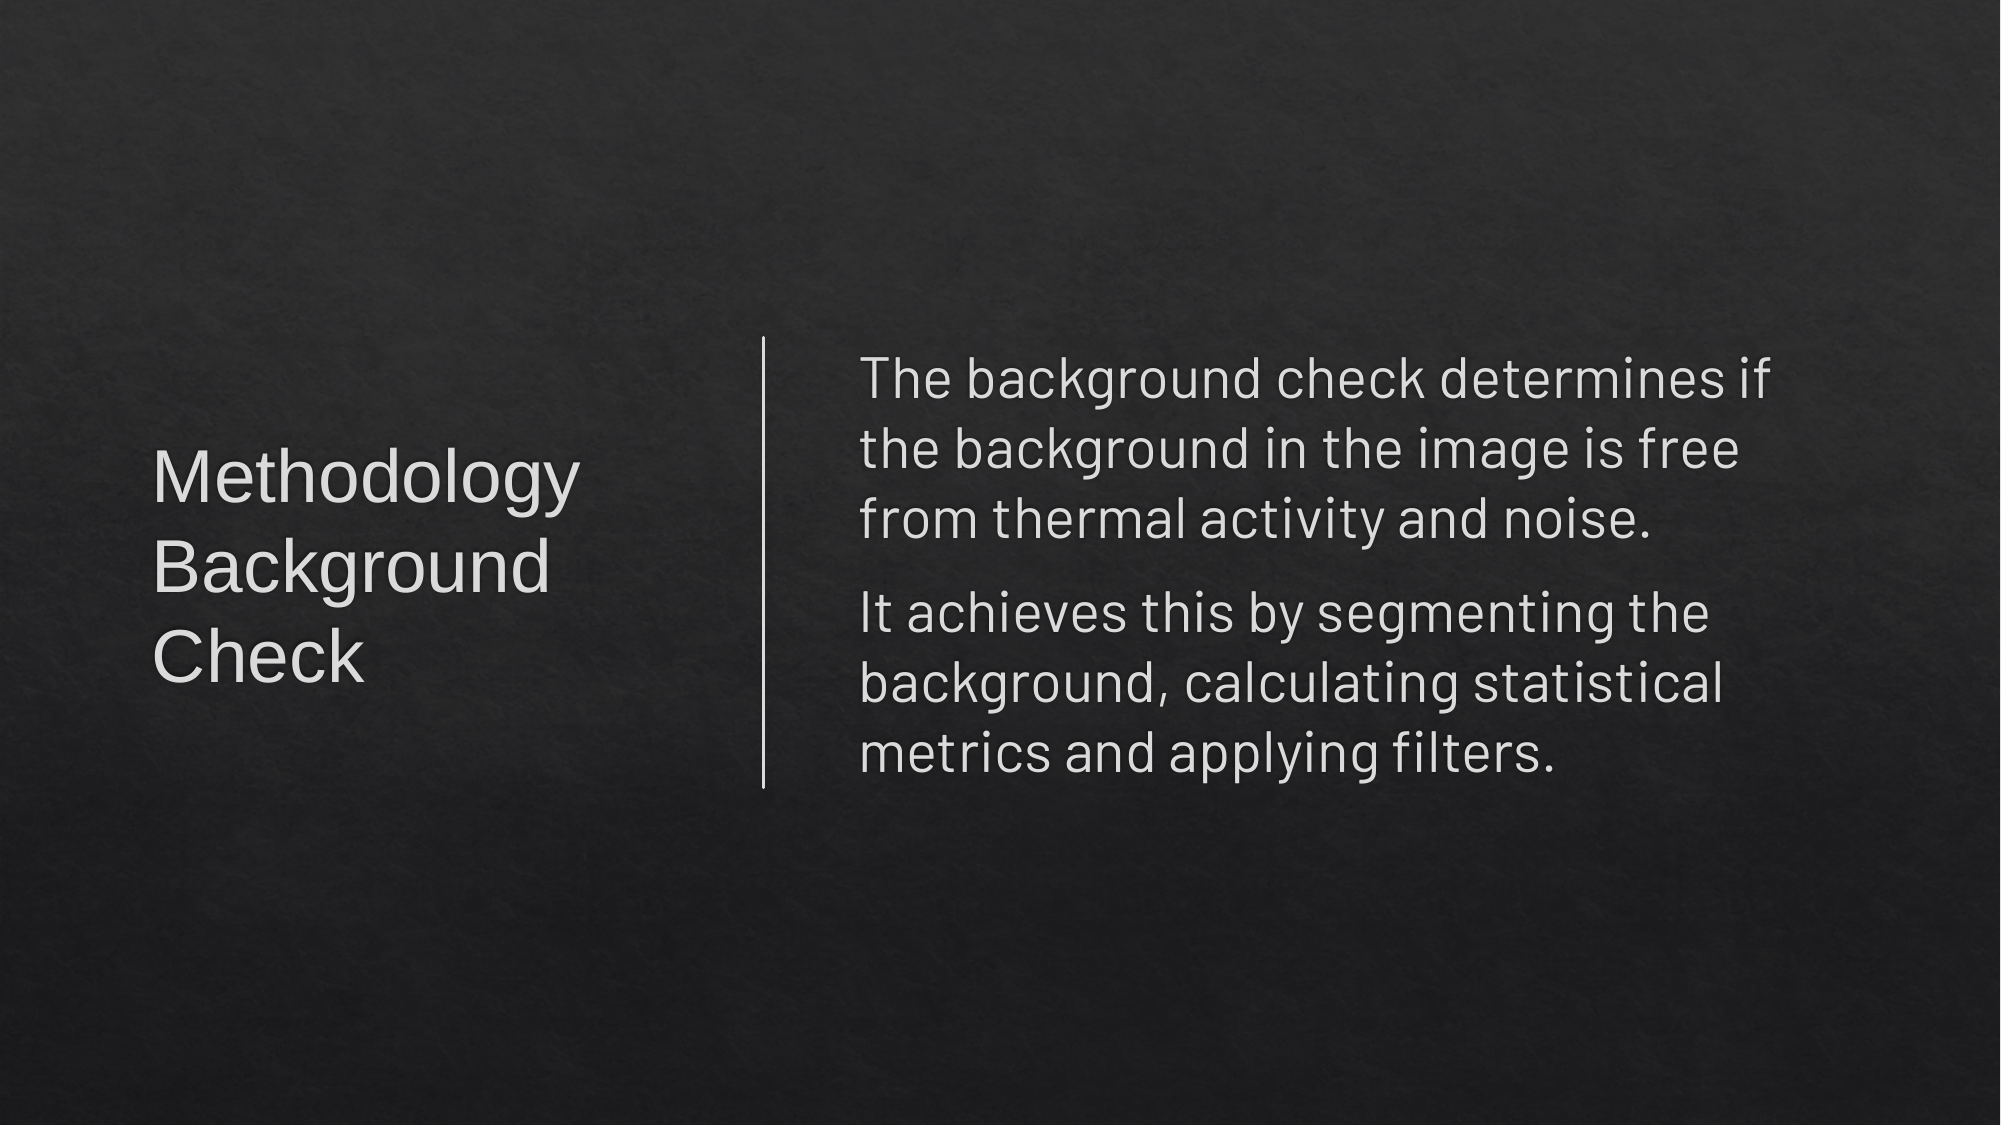

# Methodology Background Check
The background check determines if the background in the image is free from thermal activity and noise.
It achieves this by segmenting the background, calculating statistical metrics and applying filters.